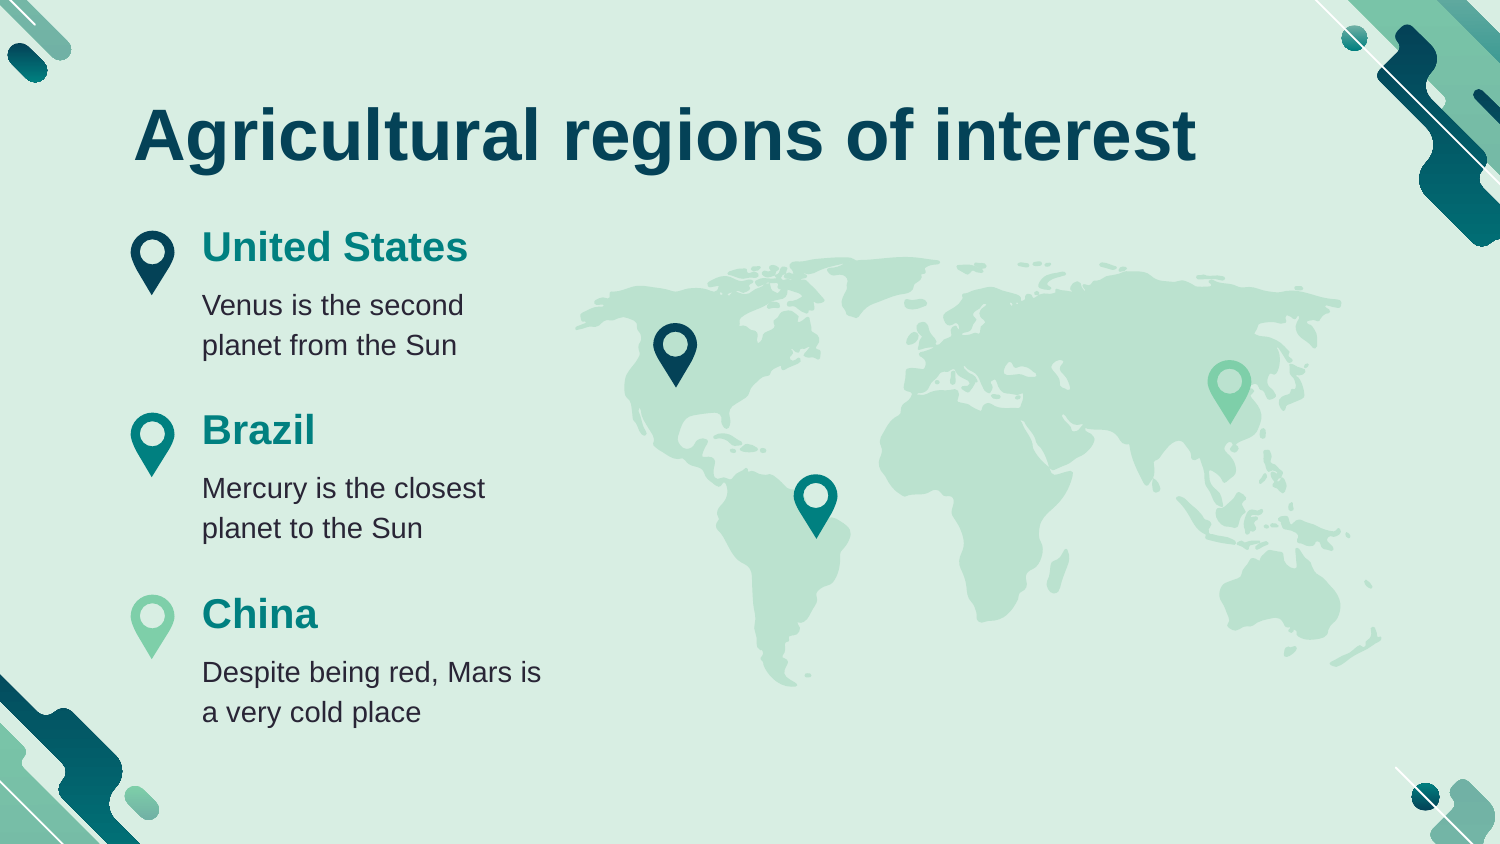

# Agricultural regions of interest
United States

Venus is the second planet from the Sun

Brazil

Mercury is the closest planet to the Sun

China

Despite being red, Mars is a very cold place